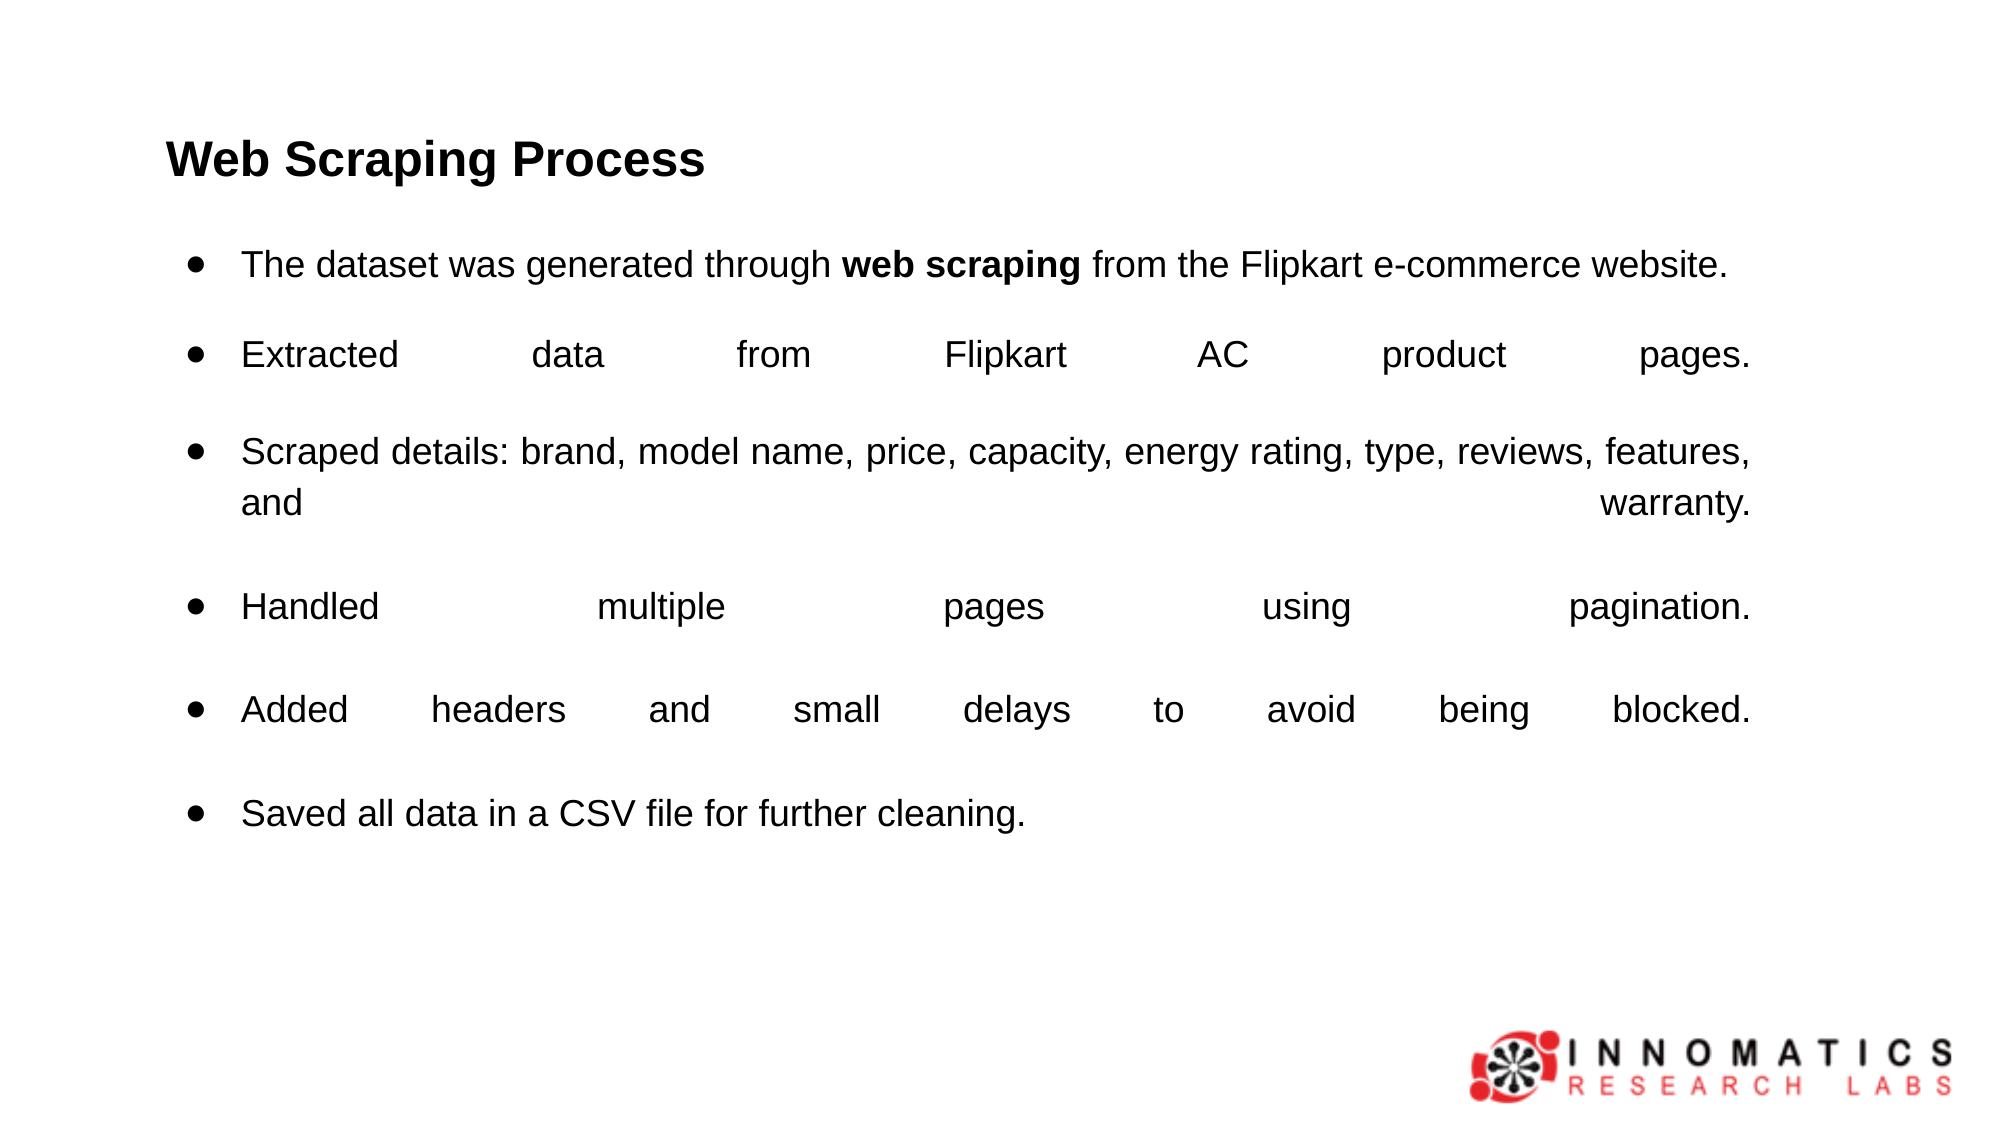

Web Scraping Process
The dataset was generated through web scraping from the Flipkart e-commerce website.

Extracted data from Flipkart AC product pages.
Scraped details: brand, model name, price, capacity, energy rating, type, reviews, features, and warranty.
Handled multiple pages using pagination.
Added headers and small delays to avoid being blocked.
Saved all data in a CSV file for further cleaning.